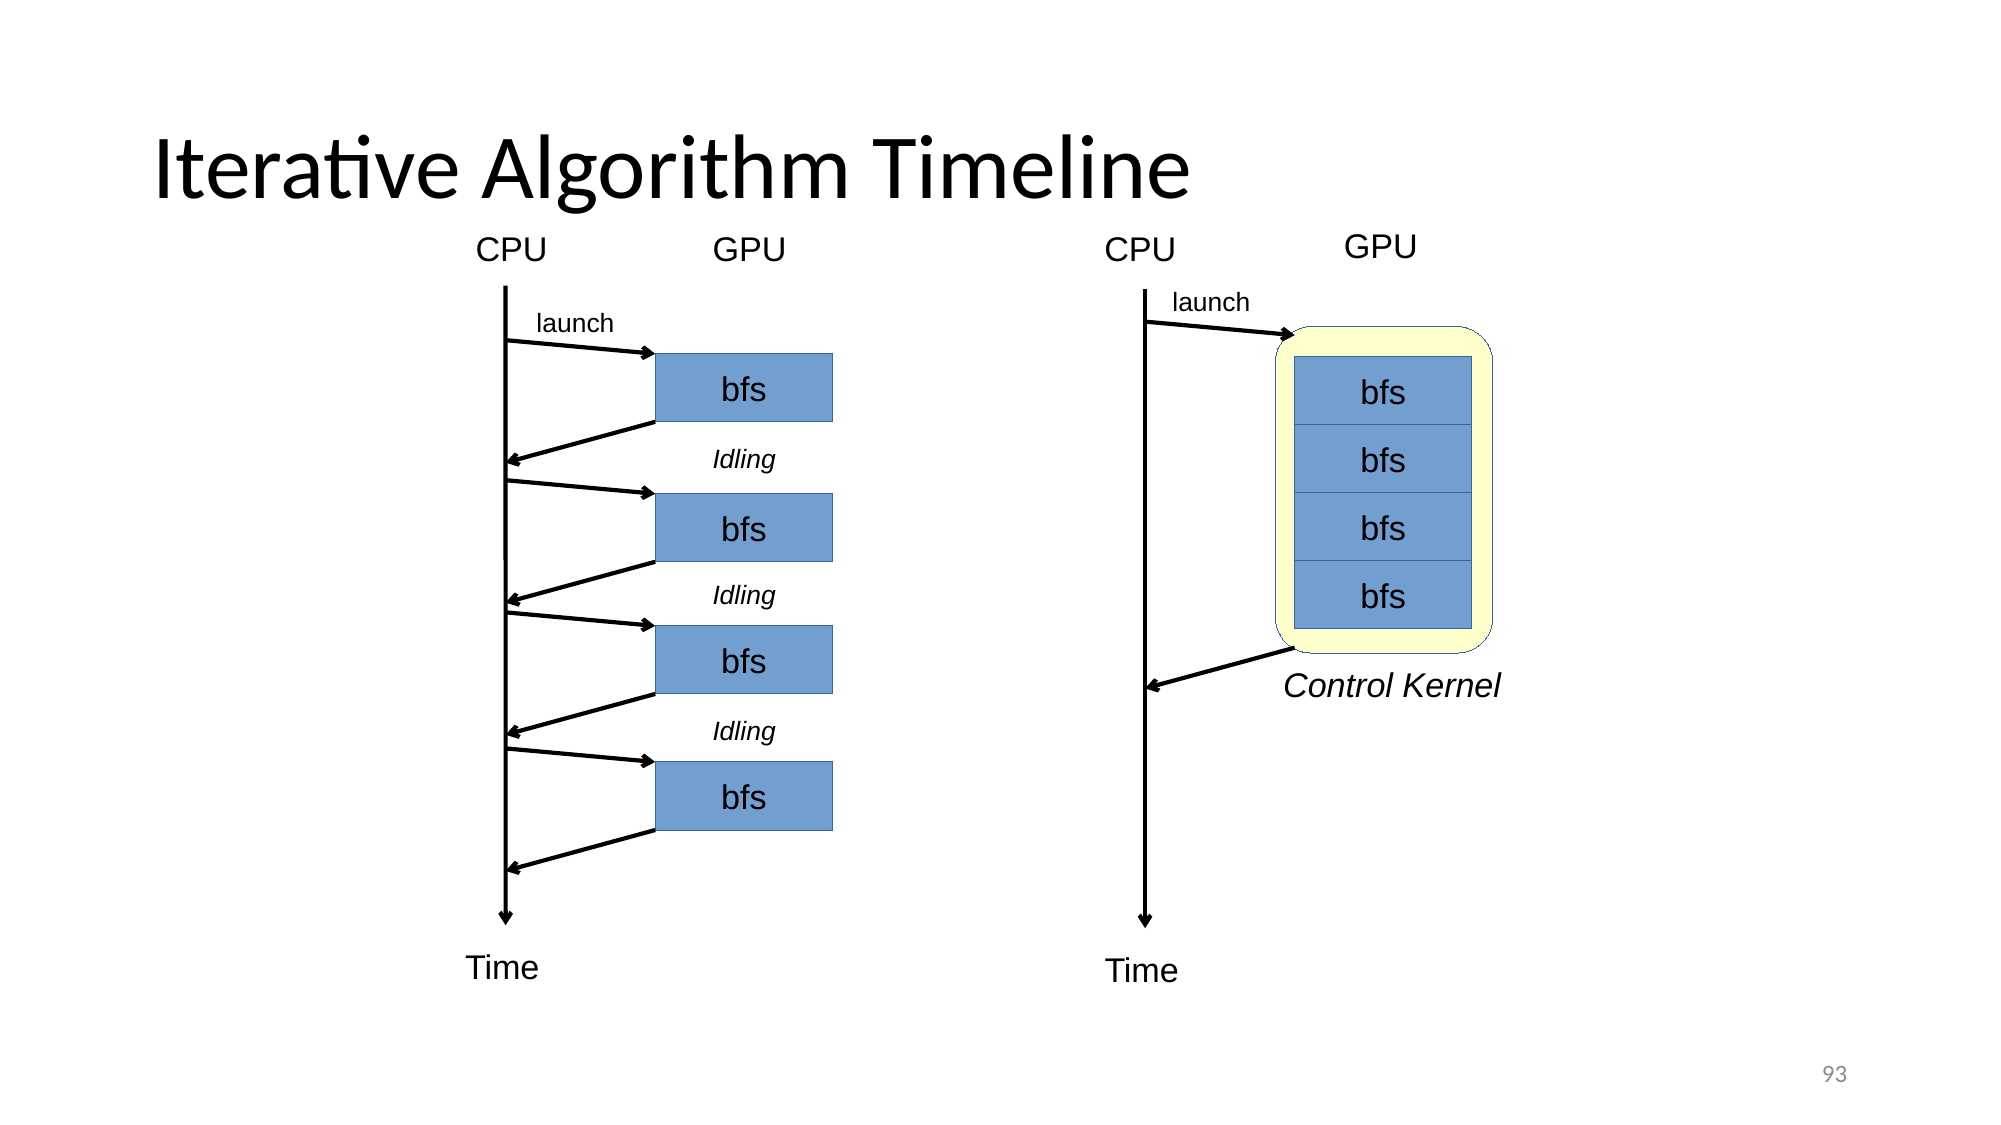

Iterative Algorithm Timeline
GPU
CPU
GPU
CPU
launch

launch

bfs

bfs
bfs
Idling

bfs

bfs
bfs
Idling

bfs

Control Kernel
Idling

bfs

Time
Time
93